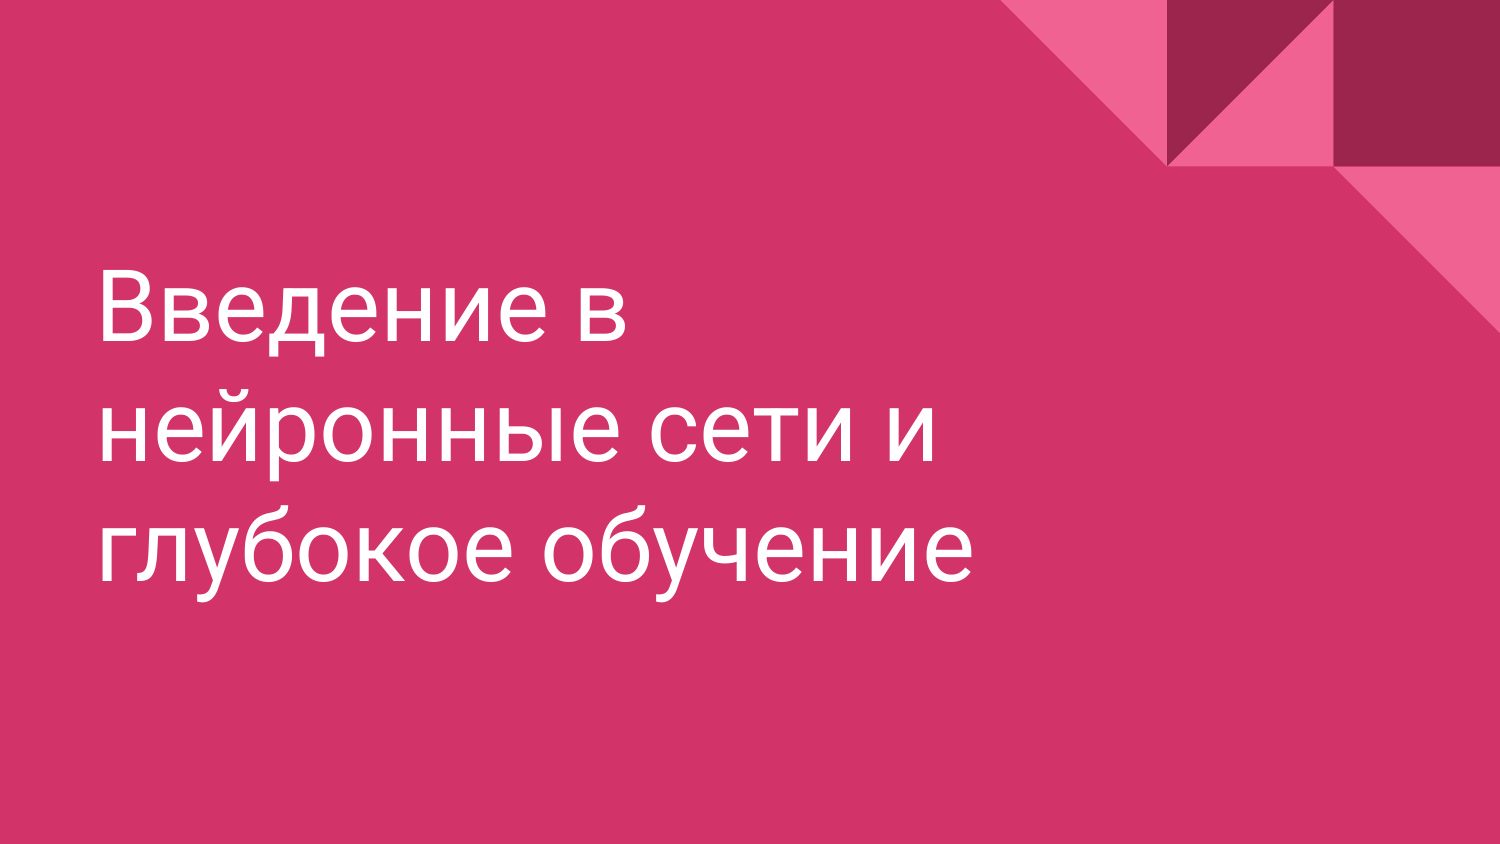

# Введение в нейронные сети и глубокое обучение